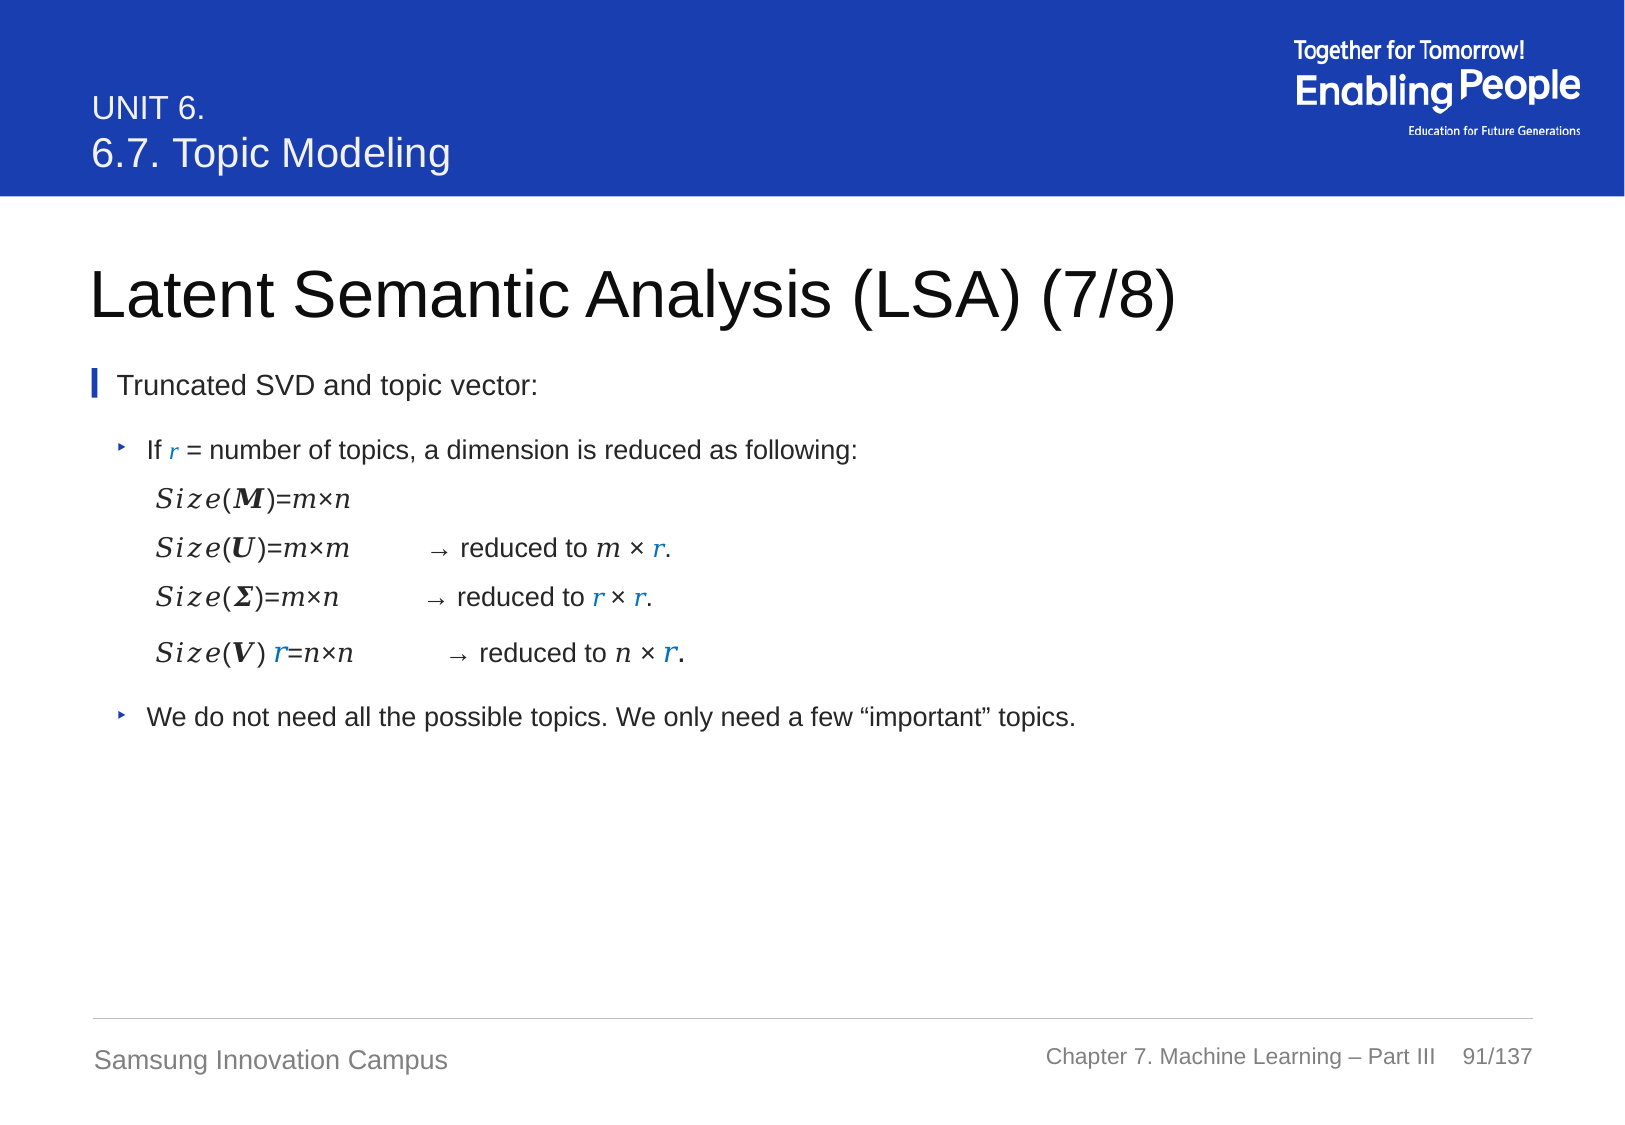

UNIT 6.
6.7. Topic Modeling
Latent Semantic Analysis (LSA) (7/8)
Truncated SVD and topic vector:

If r = number of topics, a dimension is reduced as following:
     𝑆𝑖𝑧𝑒(𝑴)=𝑚×𝑛
     𝑆𝑖𝑧𝑒(𝑼)=𝑚×𝑚          → reduced to 𝑚 × 𝑟.
     𝑆𝑖𝑧𝑒(𝜮)=𝑚×𝑛           → reduced to 𝑟 × 𝑟.
     𝑆𝑖𝑧𝑒(𝑽) 𝑟=𝑛×𝑛            → reduced to 𝑛 × 𝑟.

We do not need all the possible topics. We only need a few “important” topics.